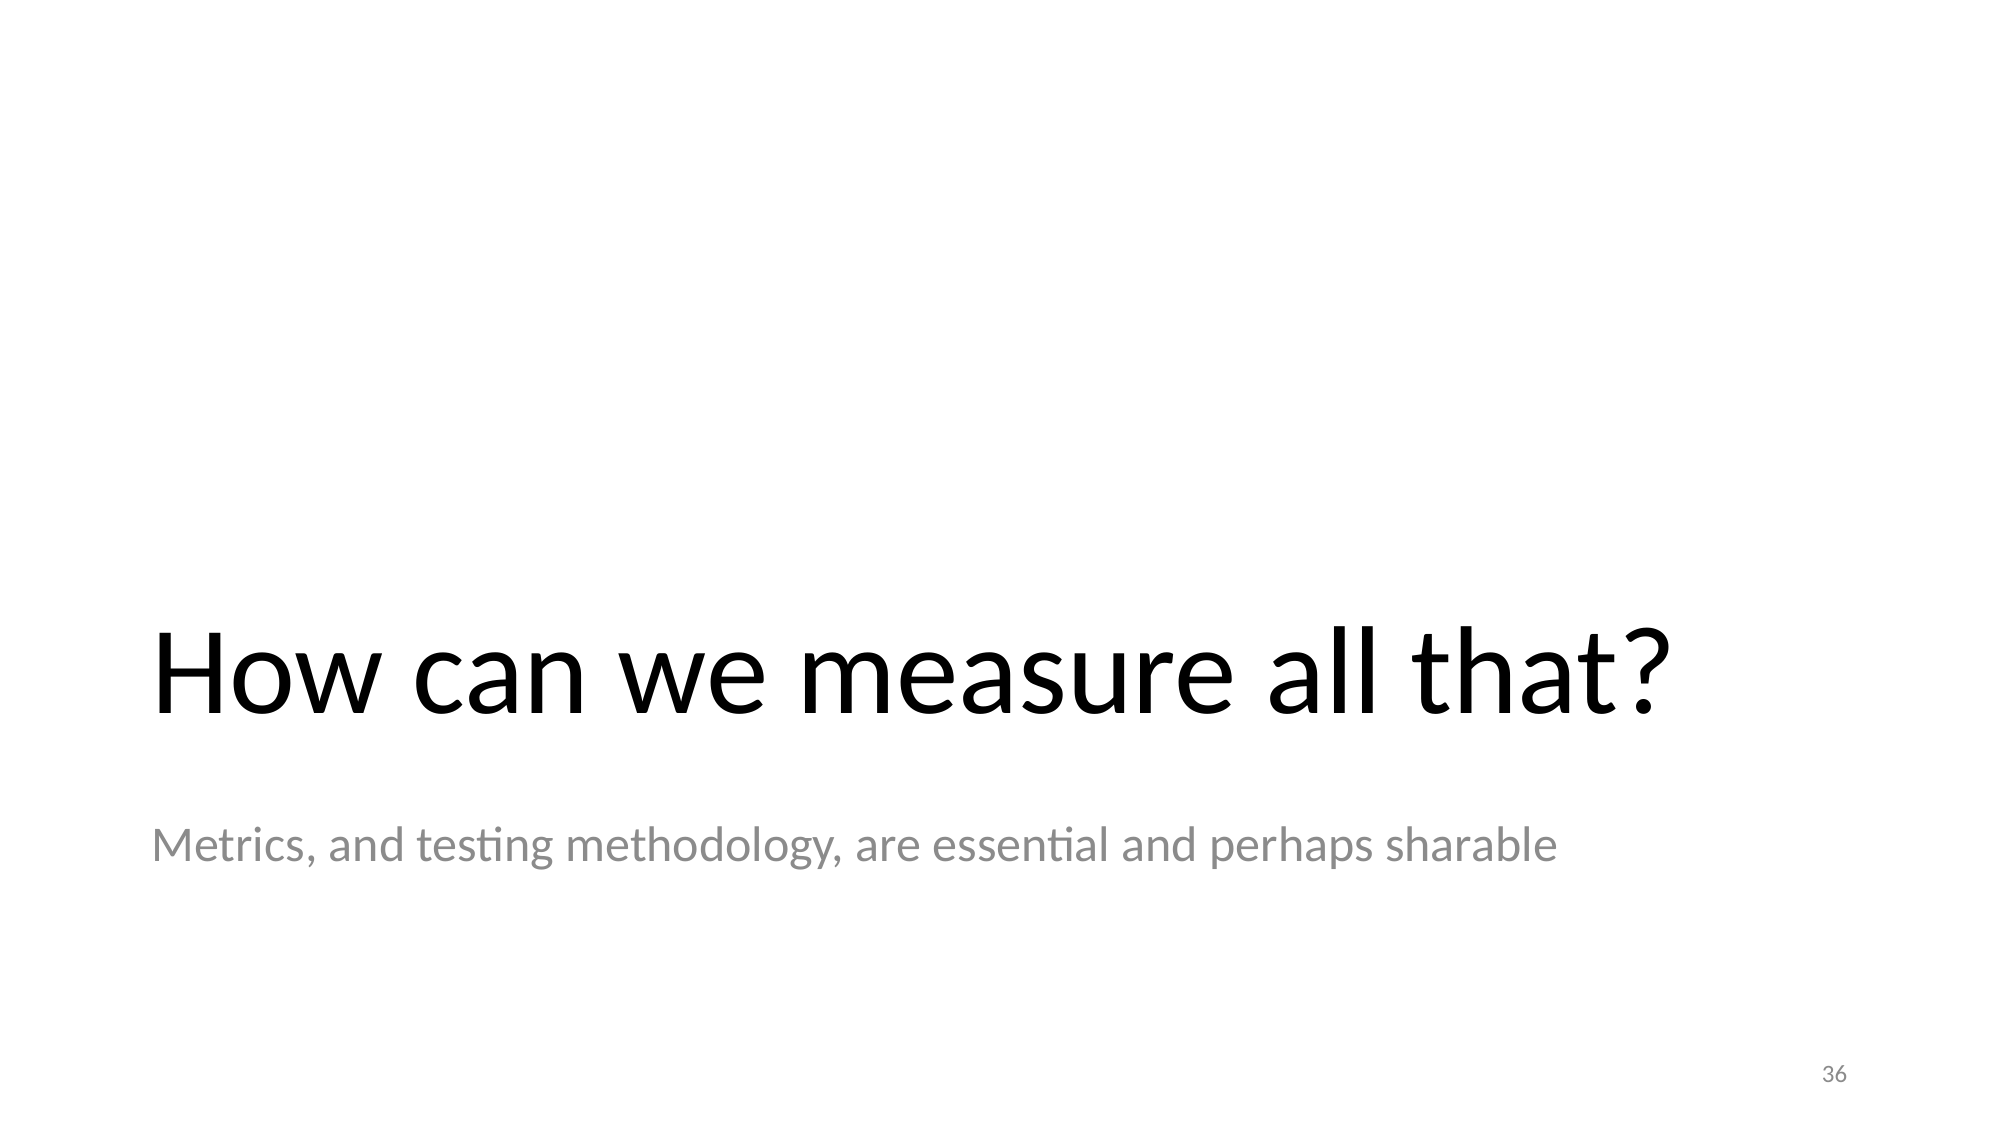

# How can we measure all that?
Metrics, and testing methodology, are essential and perhaps sharable
36